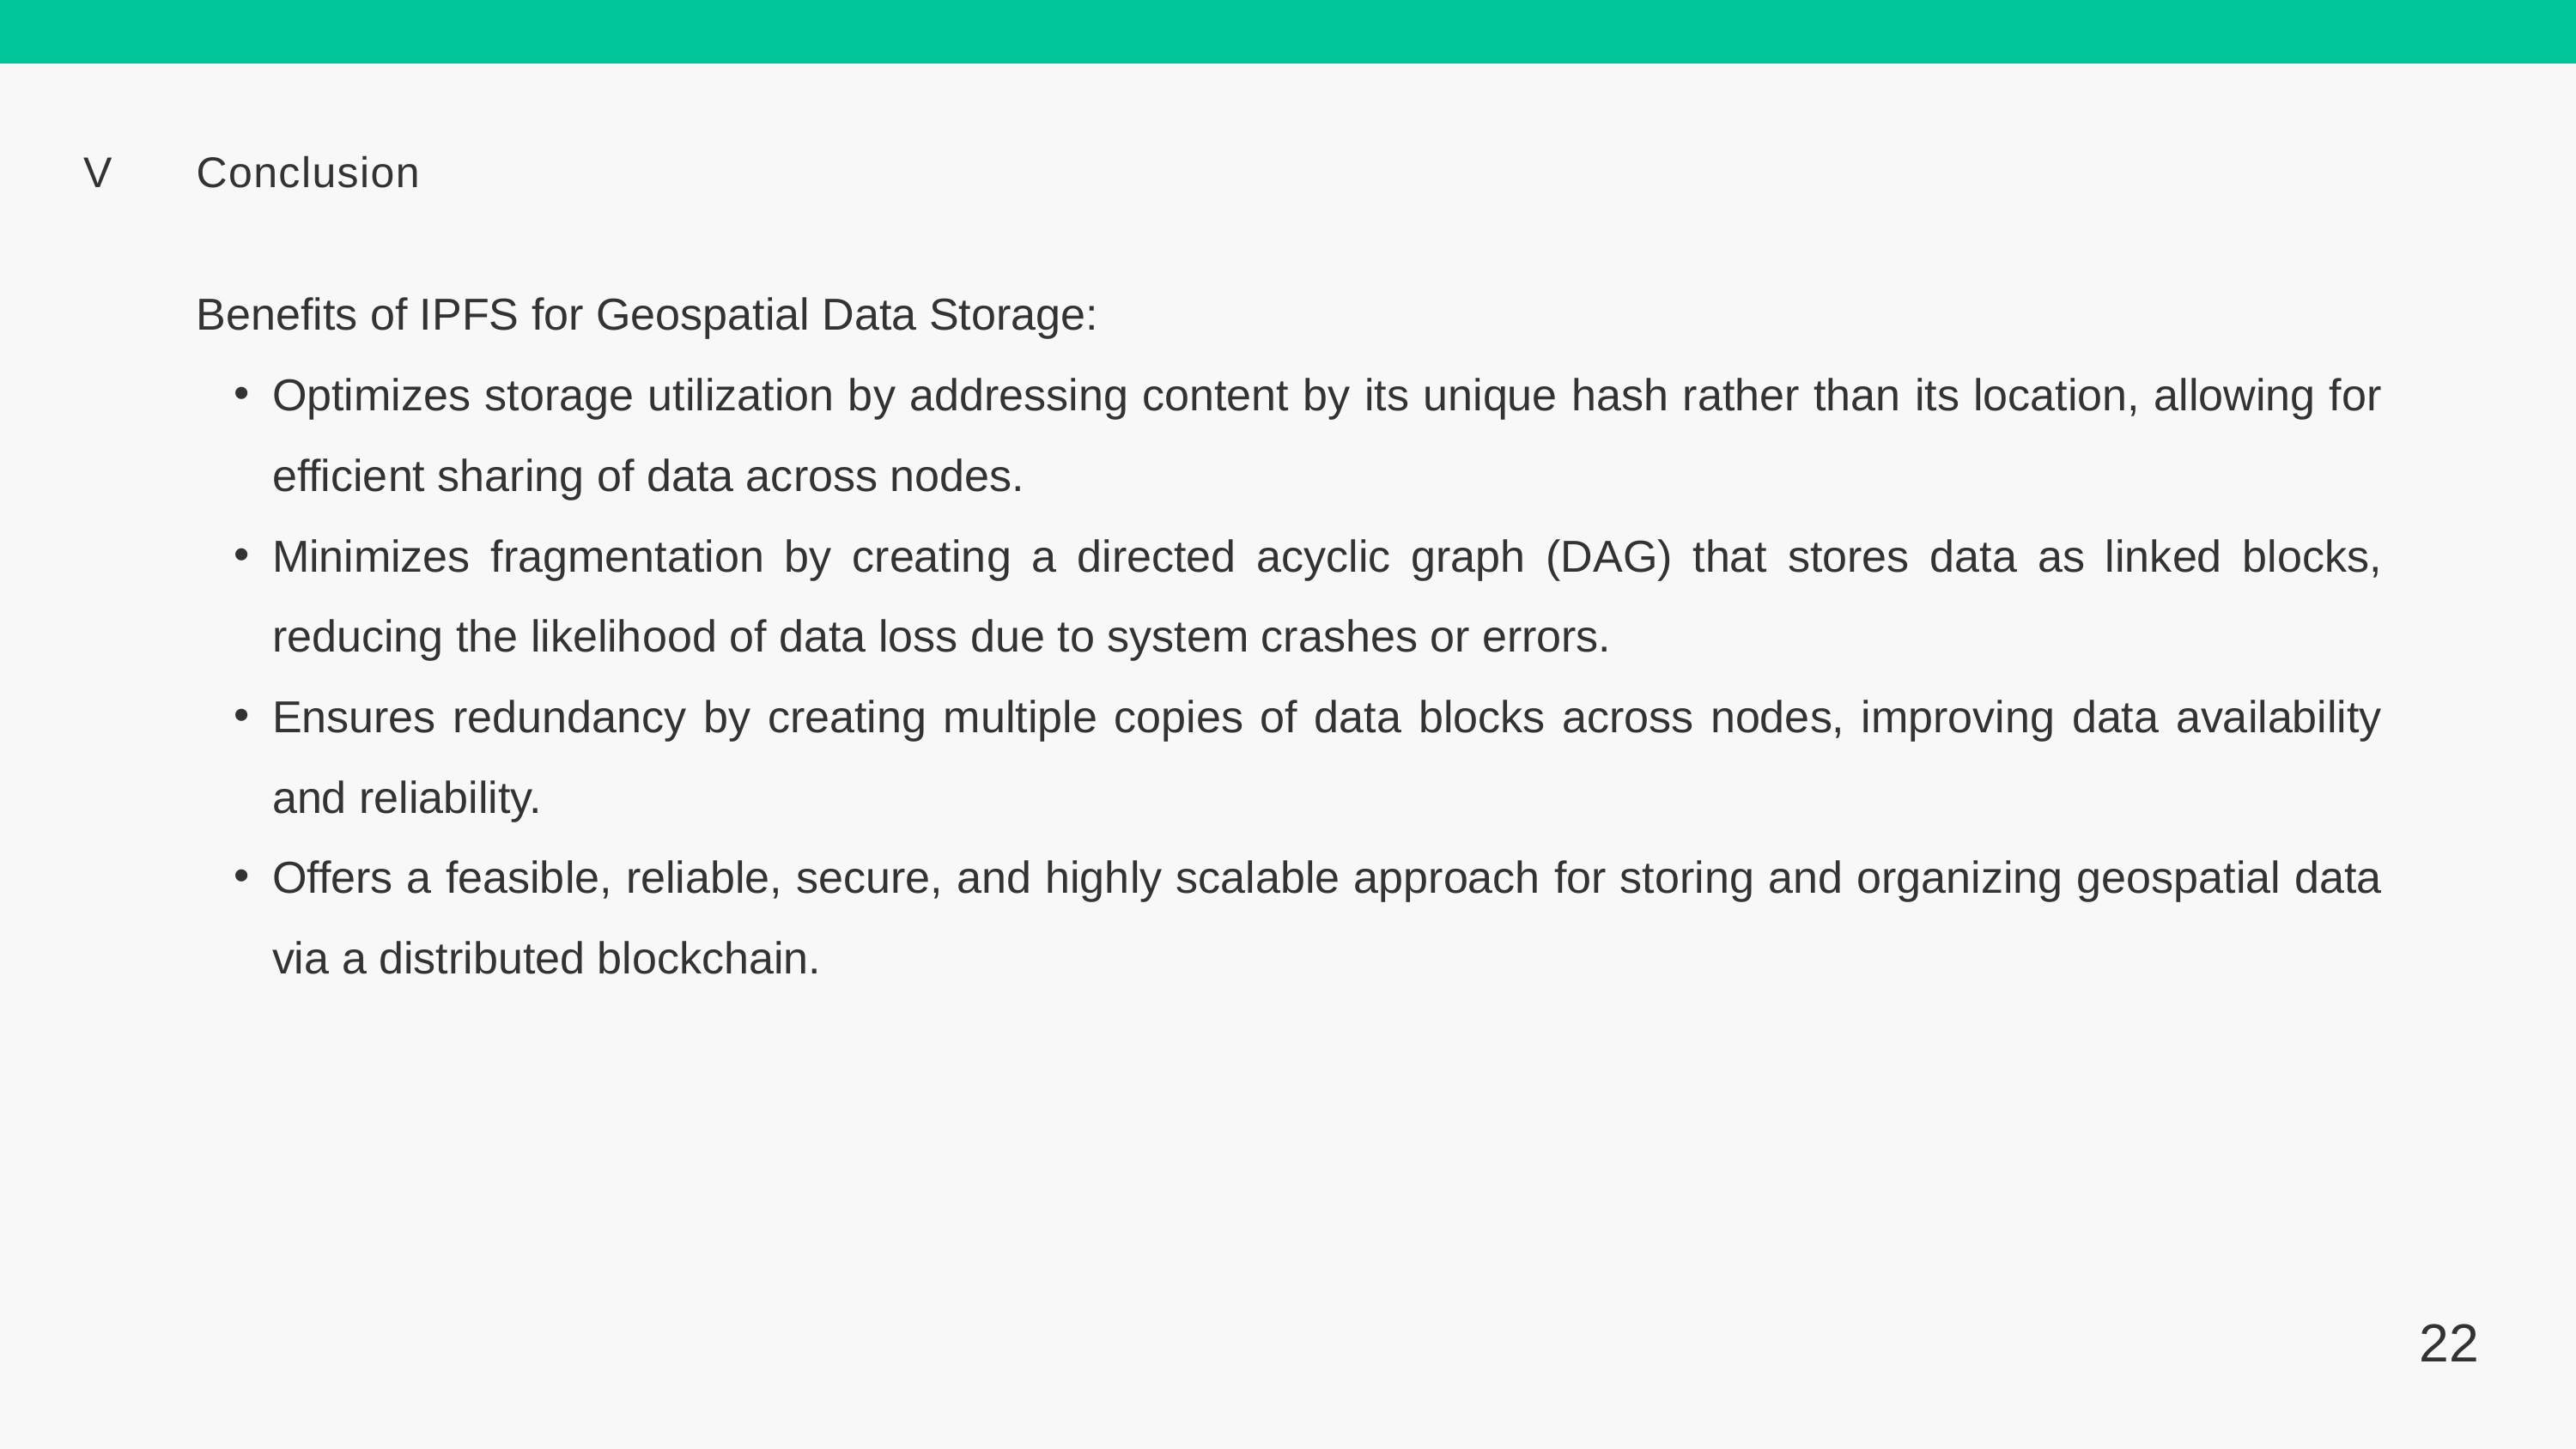

V
Conclusion
Benefits of IPFS for Geospatial Data Storage:
Optimizes storage utilization by addressing content by its unique hash rather than its location, allowing for efficient sharing of data across nodes.
Minimizes fragmentation by creating a directed acyclic graph (DAG) that stores data as linked blocks, reducing the likelihood of data loss due to system crashes or errors.
Ensures redundancy by creating multiple copies of data blocks across nodes, improving data availability and reliability.
Offers a feasible, reliable, secure, and highly scalable approach for storing and organizing geospatial data via a distributed blockchain.
22